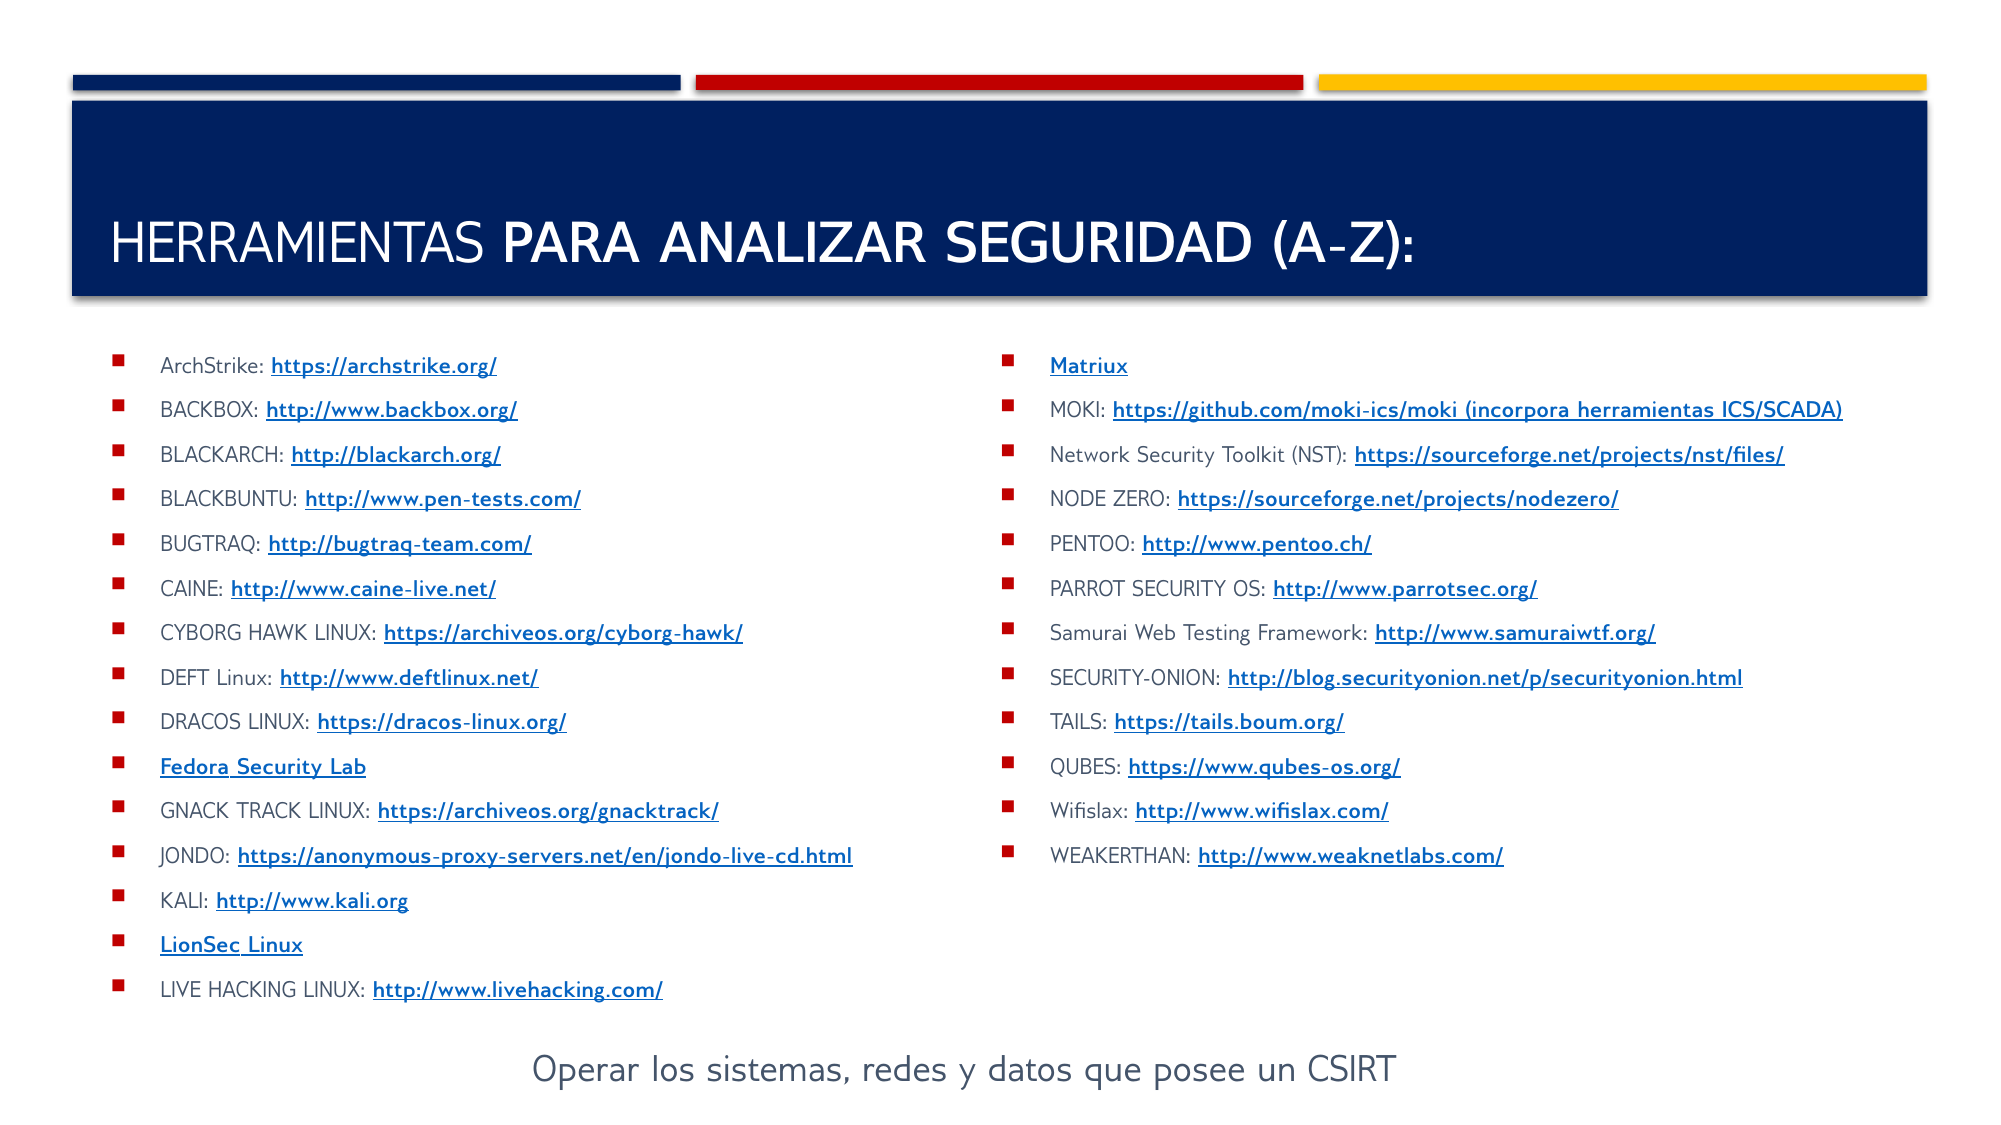

# Herramientas para analizar seguridad (A-Z):
ArchStrike: https://archstrike.org/
BACKBOX: http://www.backbox.org/
BLACKARCH: http://blackarch.org/
BLACKBUNTU: http://www.pen-tests.com/
BUGTRAQ: http://bugtraq-team.com/
CAINE: http://www.caine-live.net/
CYBORG HAWK LINUX: https://archiveos.org/cyborg-hawk/
DEFT Linux: http://www.deftlinux.net/
DRACOS LINUX: https://dracos-linux.org/
Fedora Security Lab
GNACK TRACK LINUX: https://archiveos.org/gnacktrack/
JONDO: https://anonymous-proxy-servers.net/en/jondo-live-cd.html
KALI: http://www.kali.org
LionSec Linux
LIVE HACKING LINUX: http://www.livehacking.com/
Matriux
MOKI: https://github.com/moki-ics/moki (incorpora herramientas ICS/SCADA)
Network Security Toolkit (NST): https://sourceforge.net/projects/nst/files/
NODE ZERO: https://sourceforge.net/projects/nodezero/
PENTOO: http://www.pentoo.ch/
PARROT SECURITY OS: http://www.parrotsec.org/
Samurai Web Testing Framework: http://www.samuraiwtf.org/
SECURITY-ONION: http://blog.securityonion.net/p/securityonion.html
TAILS: https://tails.boum.org/
QUBES: https://www.qubes-os.org/
Wifislax: http://www.wifislax.com/
WEAKERTHAN: http://www.weaknetlabs.com/

Operar los sistemas, redes y datos que posee un CSIRT